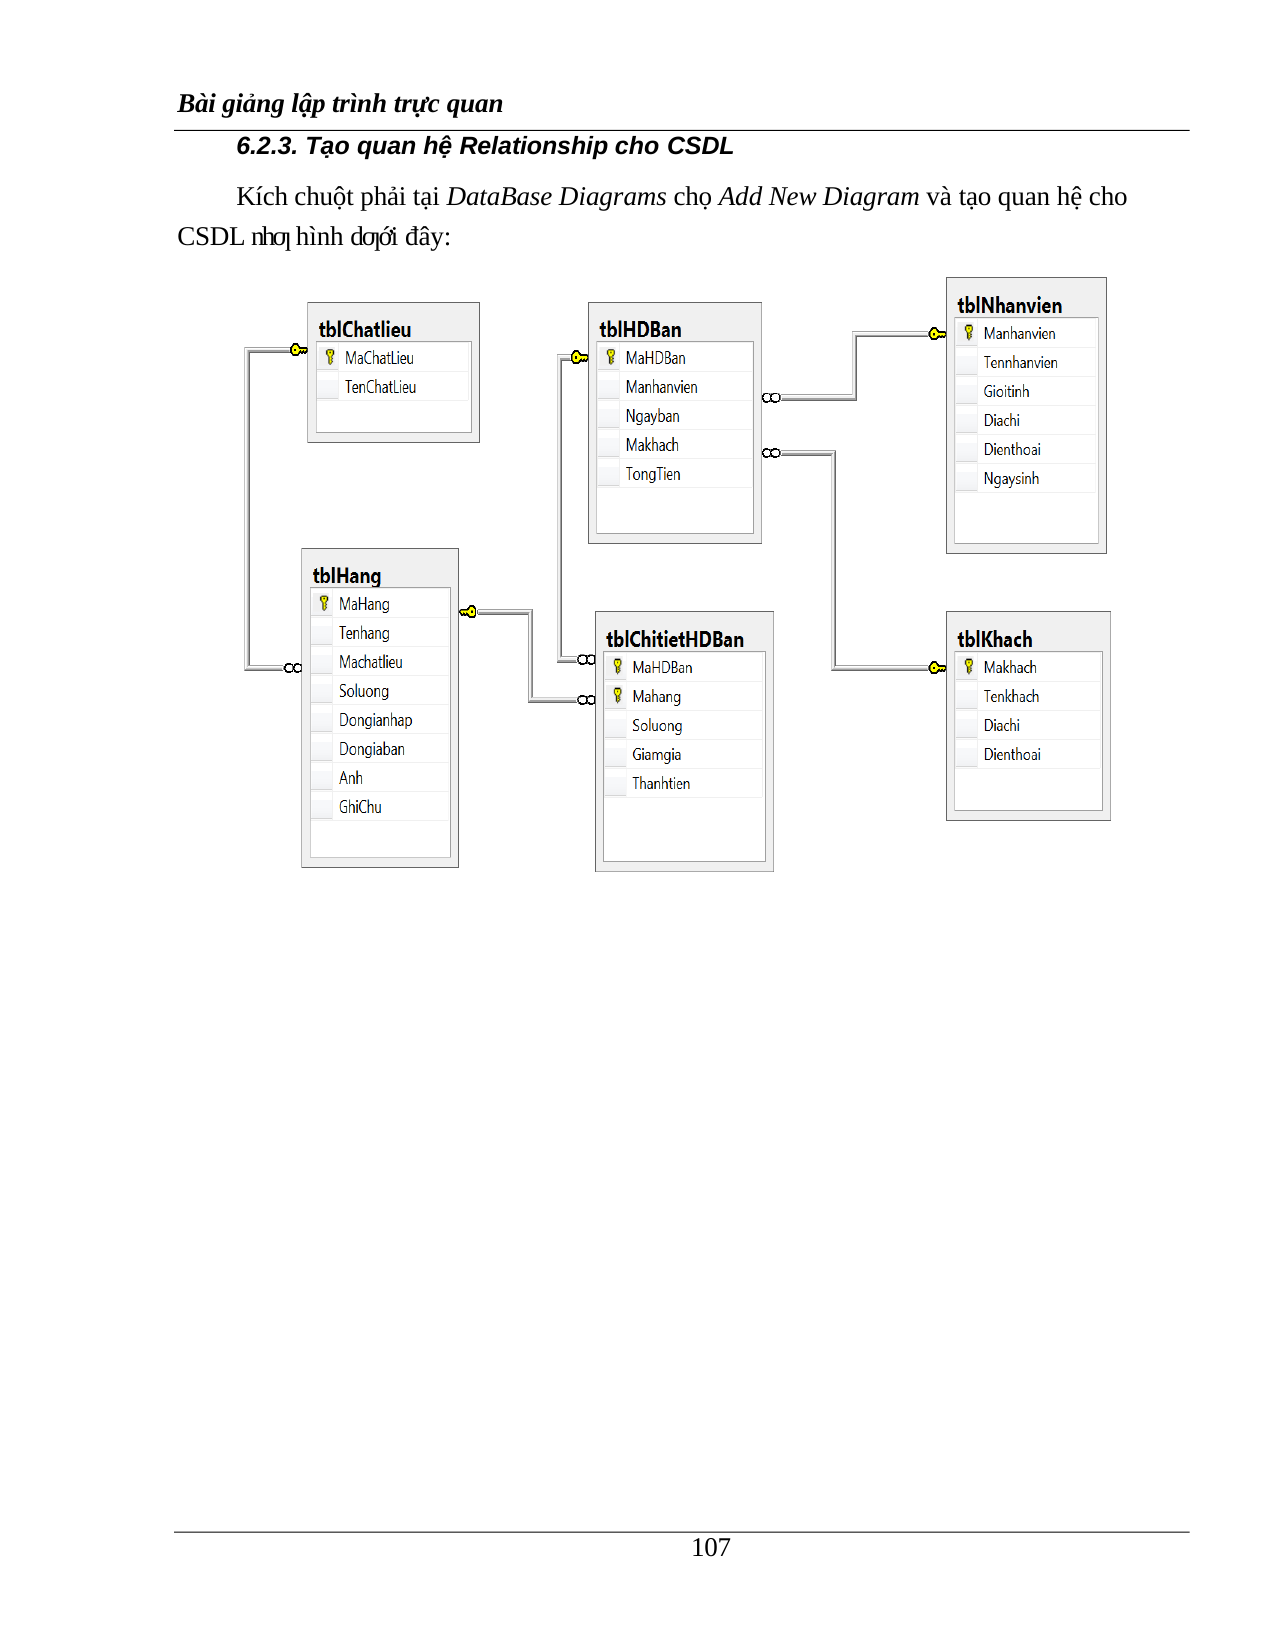

Bài giảng lập trình trực quan
6.2.3. Tạo quan hệ Relationship cho CSDL
Kích chuột phải tại DataBase Diagrams chọ Add New Diagram và tạo quan hệ cho  CSDL nhƣ hình dƣới đây:

107